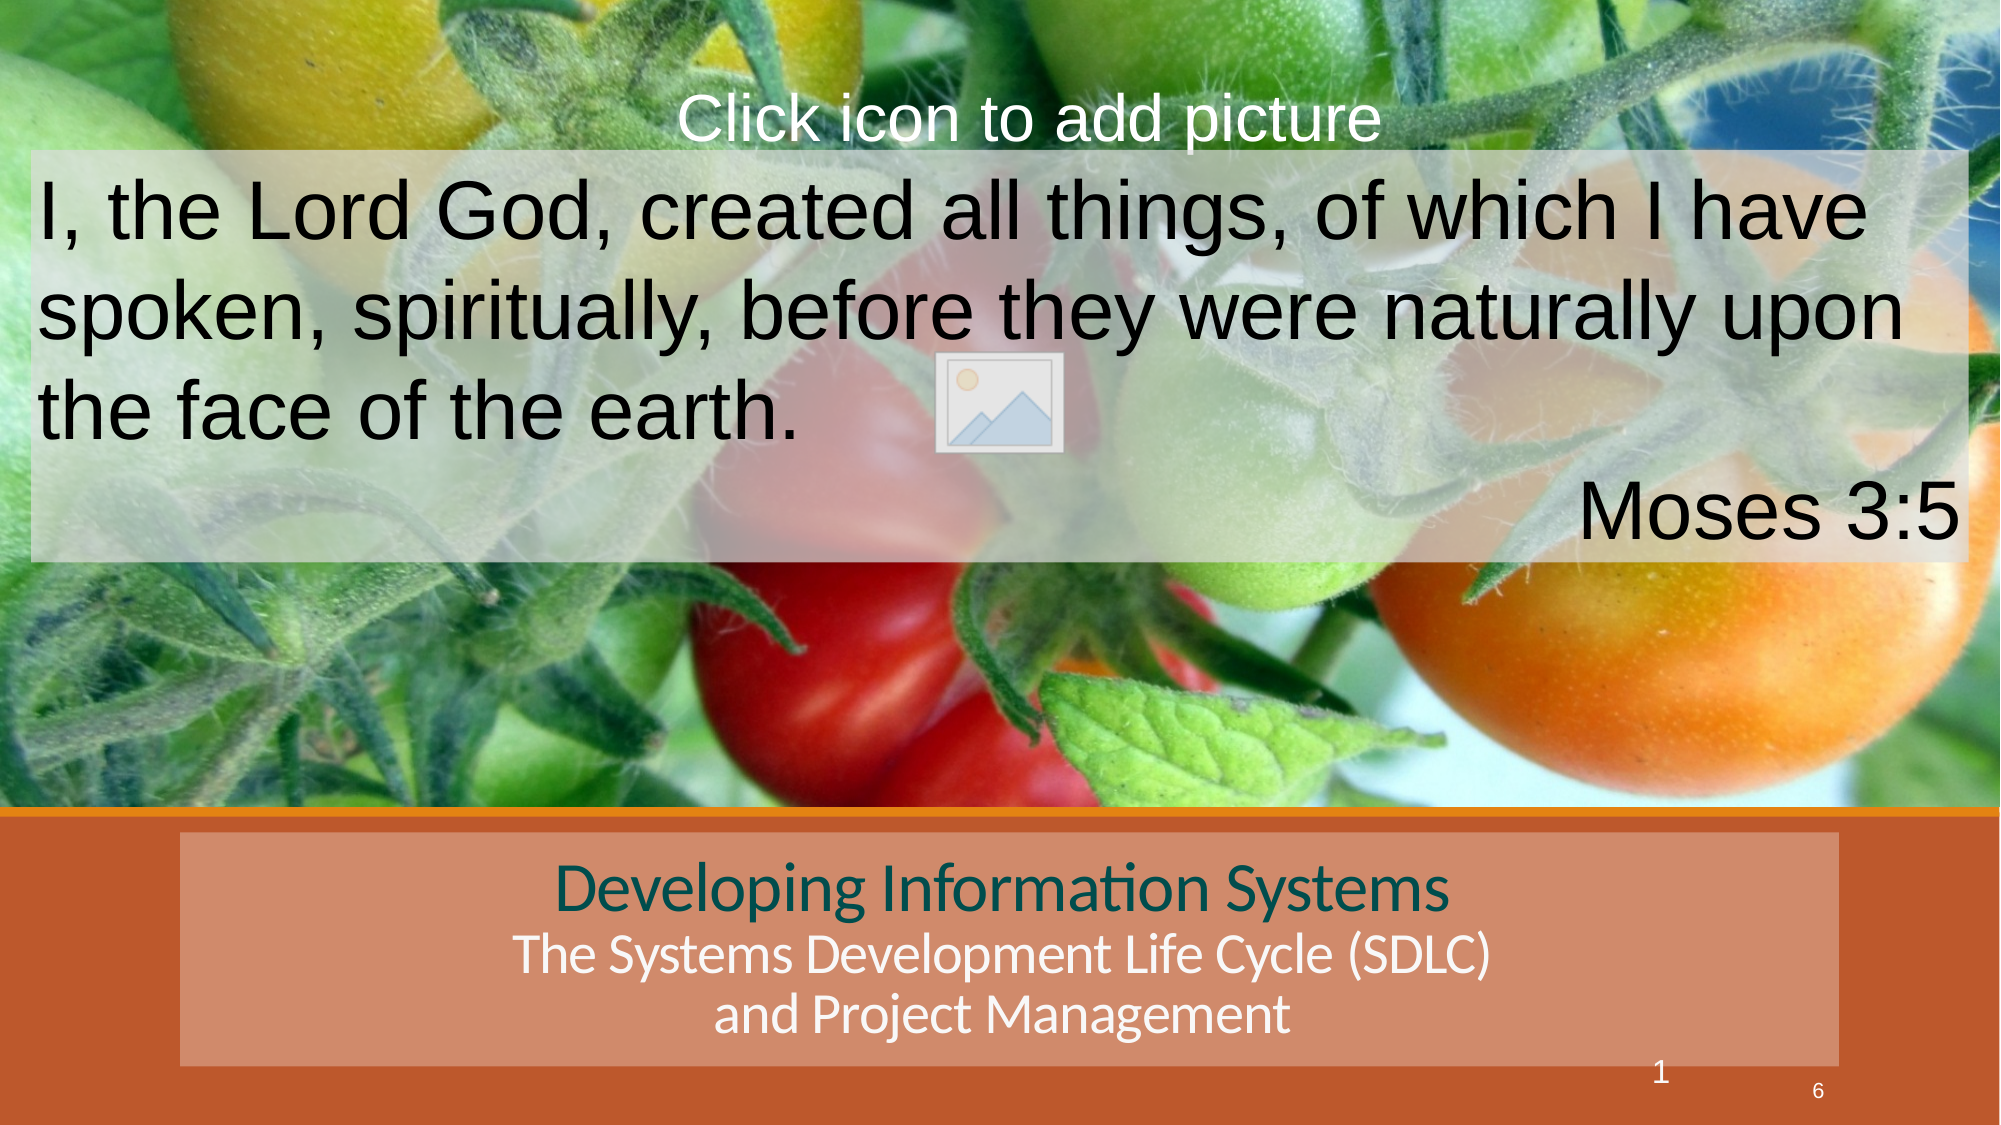

I, the Lord God, created all things, of which I have spoken, spiritually, before they were naturally upon the face of the earth.
Moses 3:5
# Developing Information Systems The Systems Development Life Cycle (SDLC) and Project Management

1
6